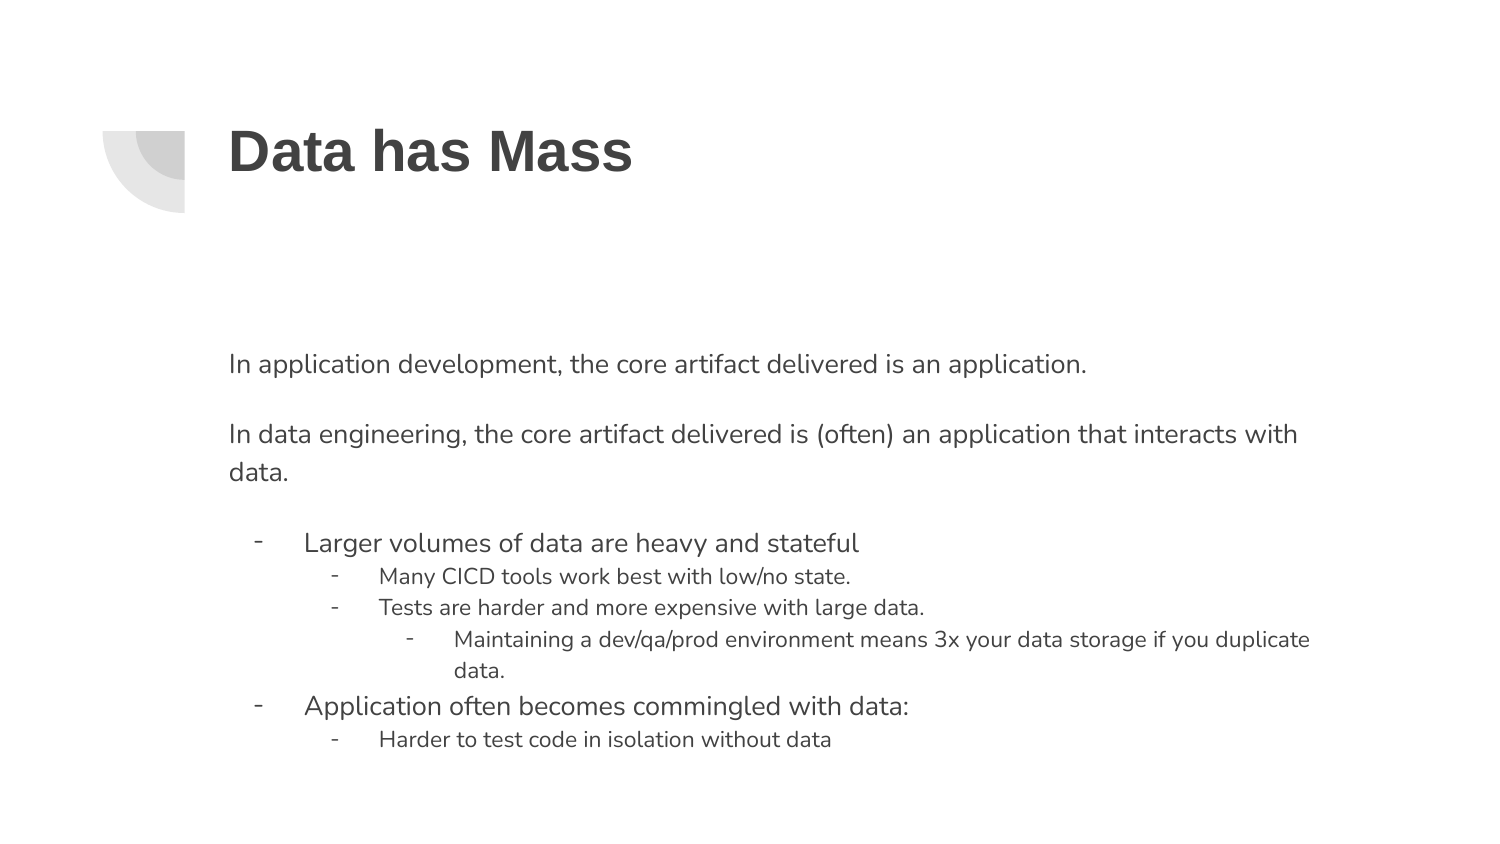

# Data has Mass
In application development, the core artifact delivered is an application.
In data engineering, the core artifact delivered is (often) an application that interacts with data.
Larger volumes of data are heavy and stateful
Many CICD tools work best with low/no state.
Tests are harder and more expensive with large data.
Maintaining a dev/qa/prod environment means 3x your data storage if you duplicate data.
Application often becomes commingled with data:
Harder to test code in isolation without data